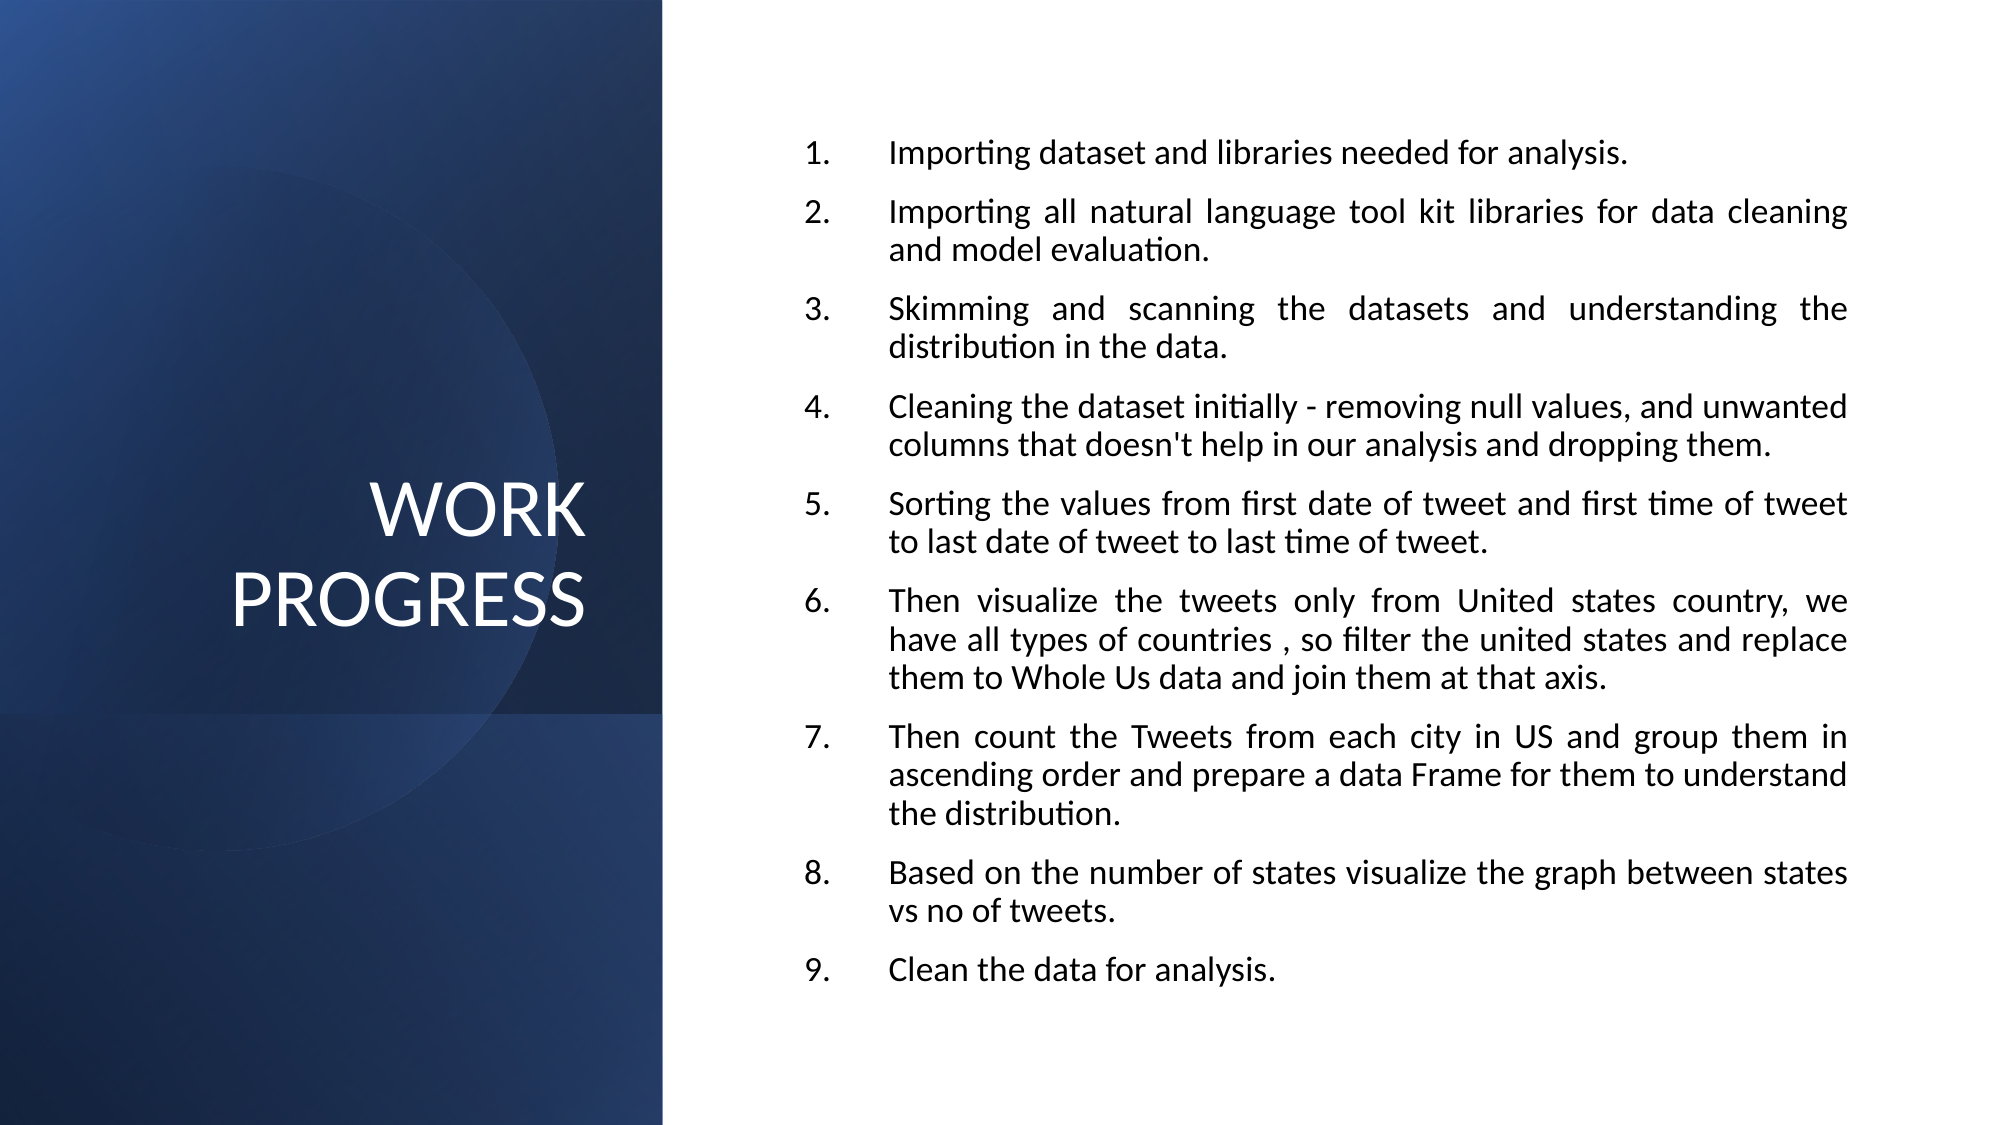

# WORK PROGRESS
Importing dataset and libraries needed for analysis.
Importing all natural language tool kit libraries for data cleaning and model evaluation.
Skimming and scanning the datasets and understanding the distribution in the data.
Cleaning the dataset initially - removing null values, and unwanted columns that doesn't help in our analysis and dropping them.
Sorting the values from first date of tweet and first time of tweet to last date of tweet to last time of tweet.
Then visualize the tweets only from United states country, we have all types of countries , so filter the united states and replace them to Whole Us data and join them at that axis.
Then count the Tweets from each city in US and group them in ascending order and prepare a data Frame for them to understand the distribution.
Based on the number of states visualize the graph between states vs no of tweets.
Clean the data for analysis.